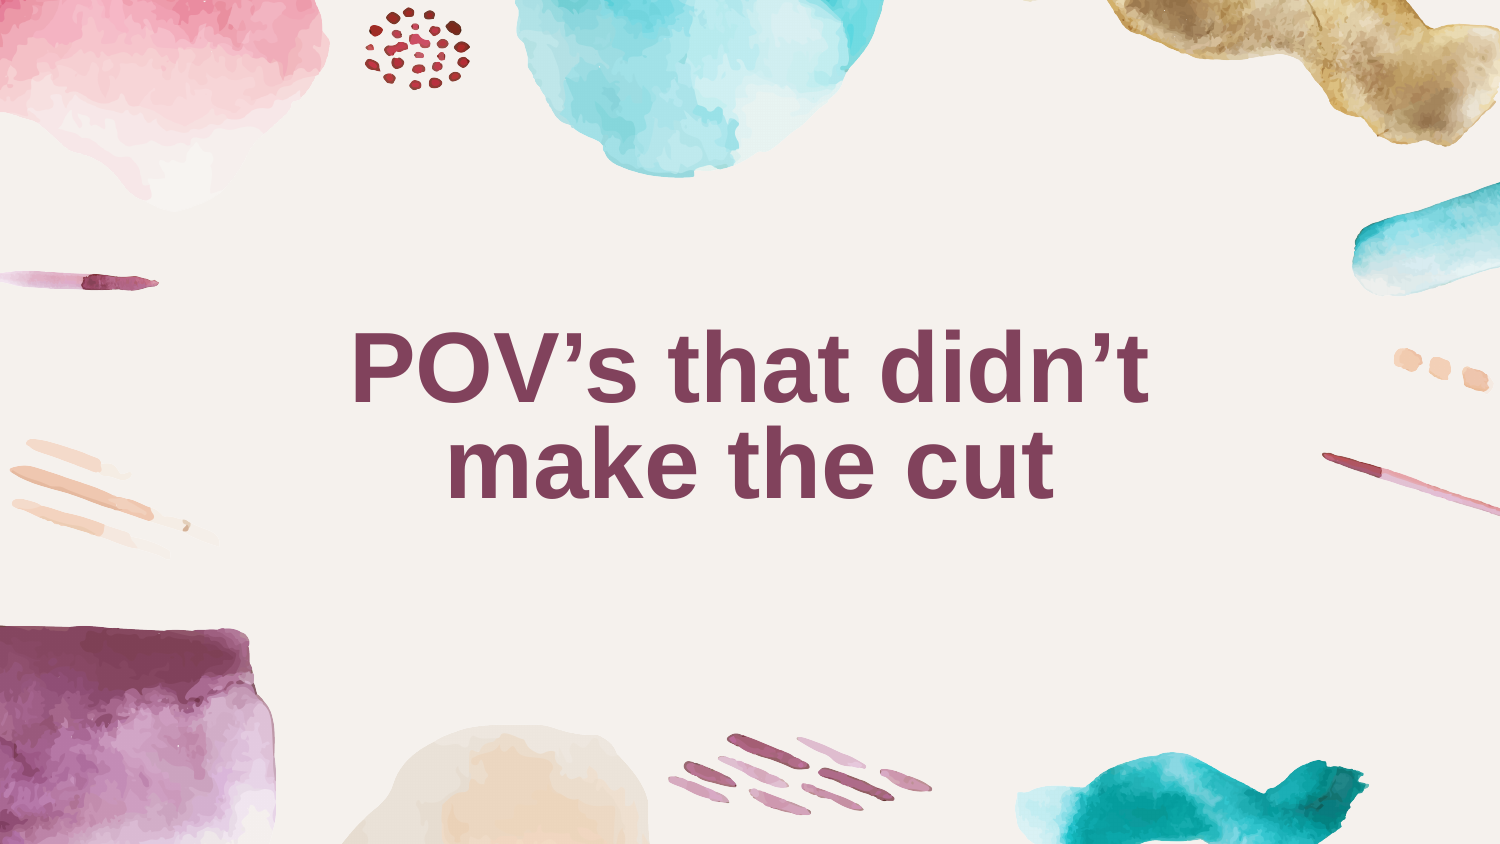

# POV’s that didn’t make the cut